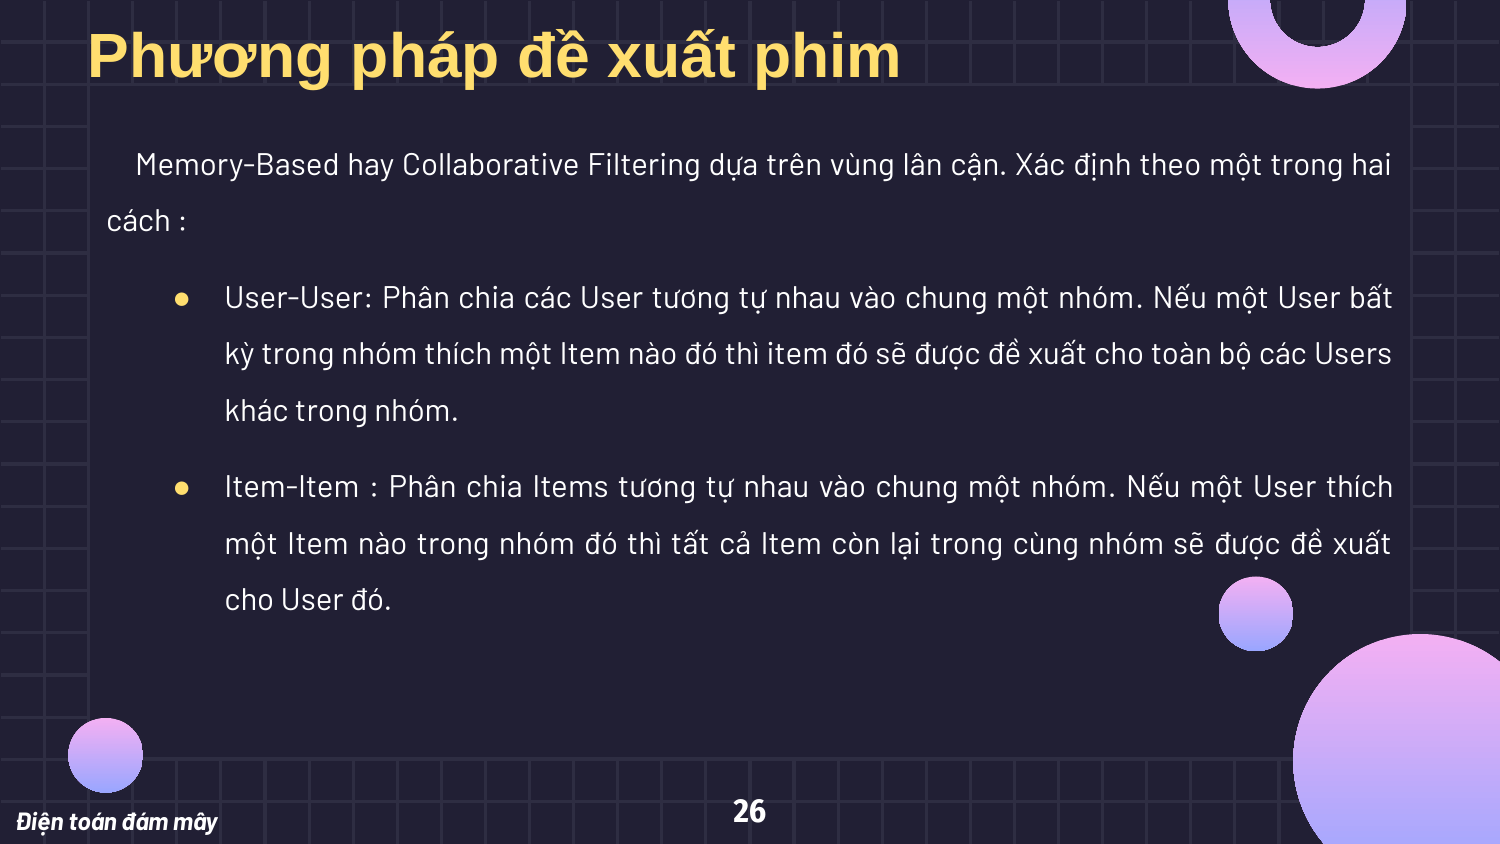

# Phương pháp đề xuất phim
Memory-Based hay Collaborative Filtering dựa trên vùng lân cận. Xác định theo một trong hai cách :
User-User: Phân chia các User tương tự nhau vào chung một nhóm. Nếu một User bất kỳ trong nhóm thích một Item nào đó thì item đó sẽ được đề xuất cho toàn bộ các Users khác trong nhóm.
Item-Item : Phân chia Items tương tự nhau vào chung một nhóm. Nếu một User thích một Item nào trong nhóm đó thì tất cả Item còn lại trong cùng nhóm sẽ được đề xuất cho User đó.

26
Điện toán đám mây